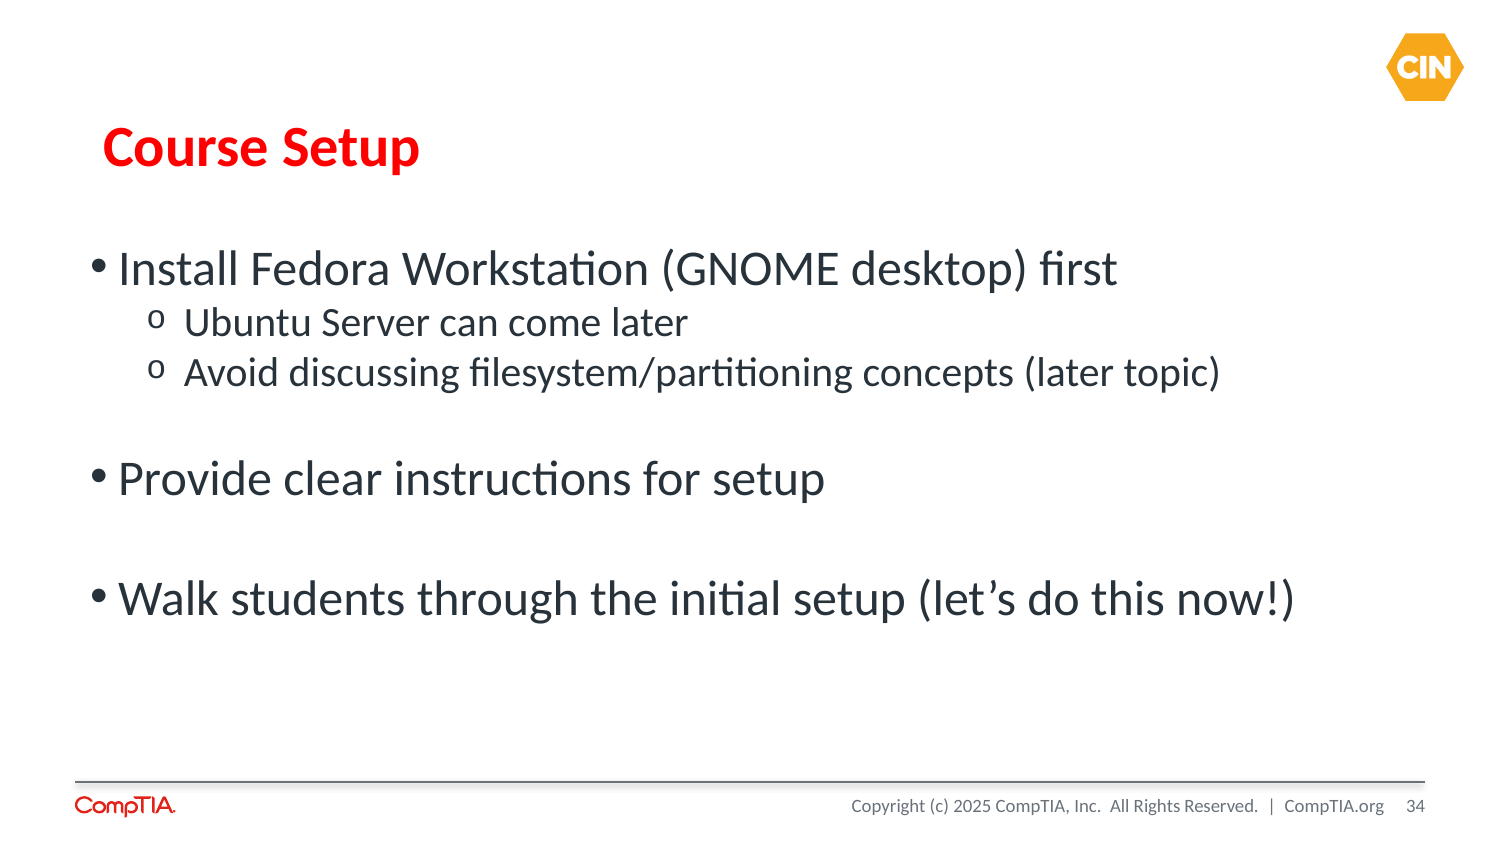

# Course Setup
Install Fedora Workstation (GNOME desktop) first
Ubuntu Server can come later
Avoid discussing filesystem/partitioning concepts (later topic)
Provide clear instructions for setup

Walk students through the initial setup (let’s do this now!)
34